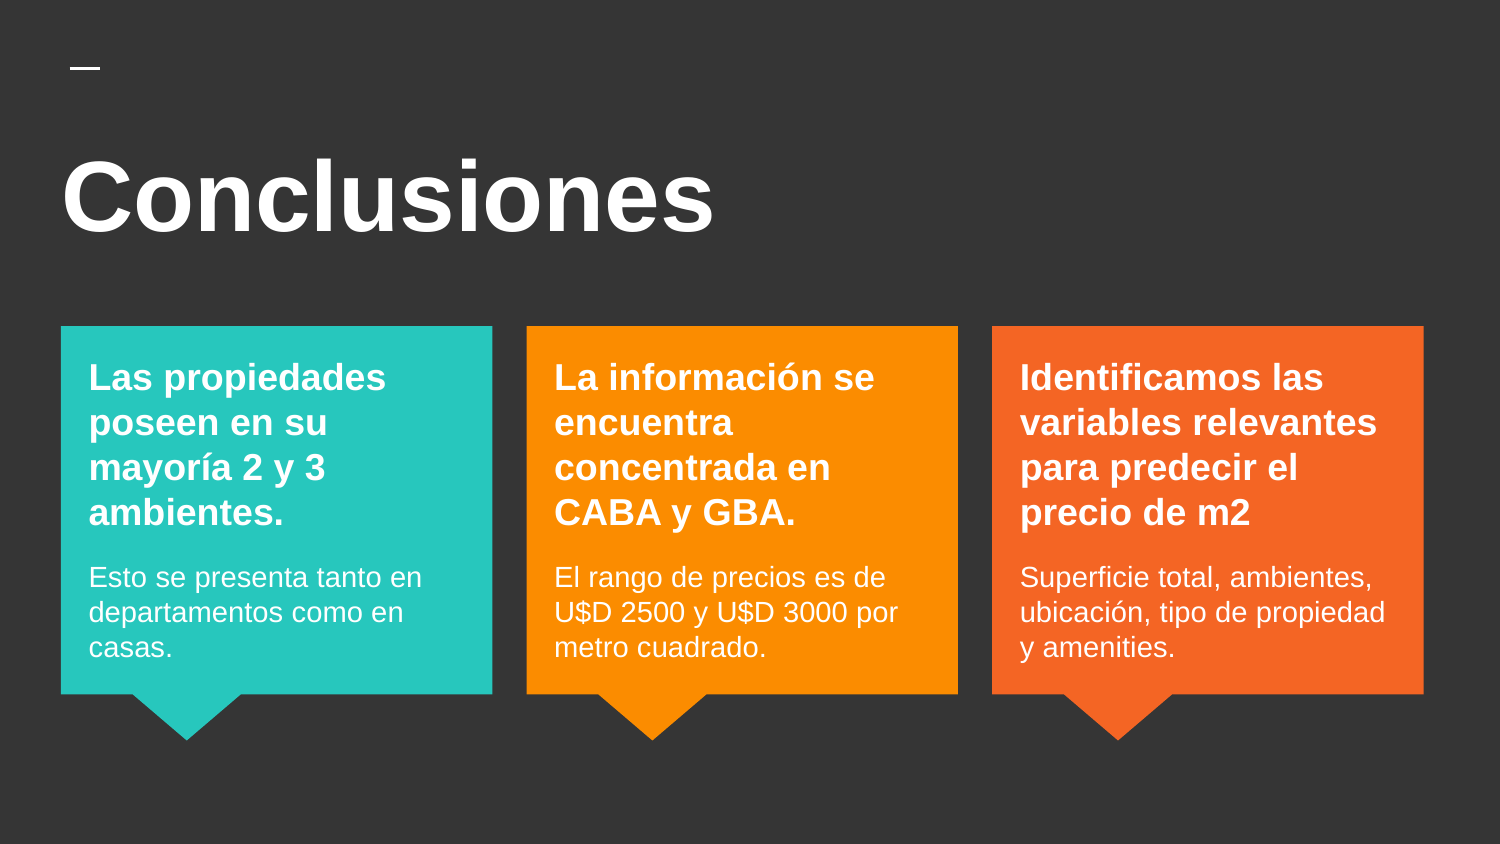

# Conclusiones

Las propiedades poseen en su mayoría 2 y 3 ambientes.
Esto se presenta tanto en departamentos como en casas.
La información se encuentra concentrada en CABA y GBA.
El rango de precios es de U$D 2500 y U$D 3000 por metro cuadrado.
Identificamos las variables relevantes para predecir el precio de m2
Superficie total, ambientes, ubicación, tipo de propiedad y amenities.